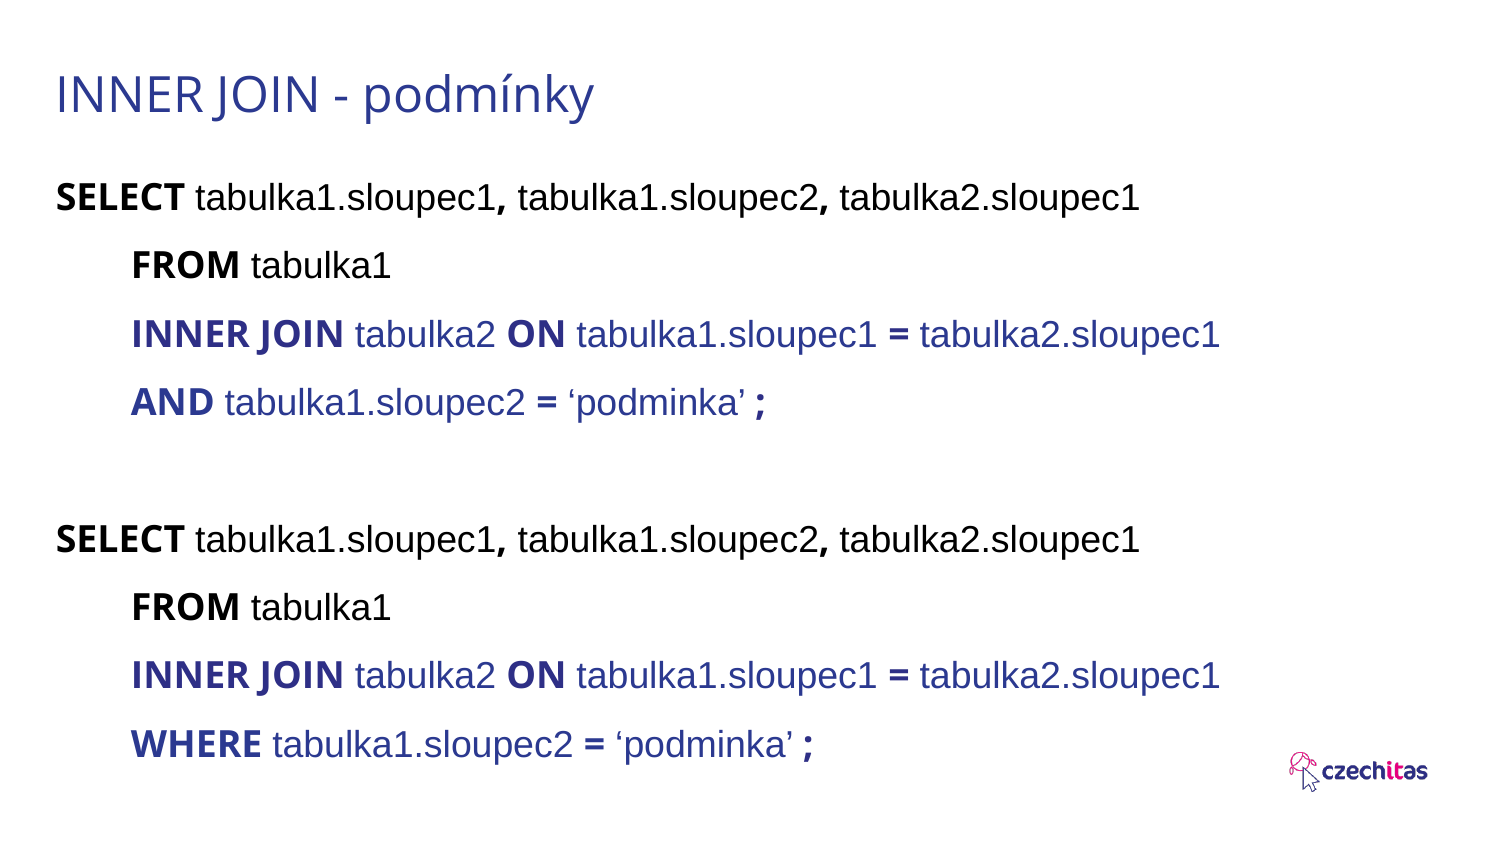

# INNER JOIN - podmínky
SELECT tabulka1.sloupec1, tabulka1.sloupec2, tabulka2.sloupec1
FROM tabulka1
INNER JOIN tabulka2 ON tabulka1.sloupec1 = tabulka2.sloupec1
AND tabulka1.sloupec2 = ‘podminka’ ;

SELECT tabulka1.sloupec1, tabulka1.sloupec2, tabulka2.sloupec1
FROM tabulka1
INNER JOIN tabulka2 ON tabulka1.sloupec1 = tabulka2.sloupec1
WHERE tabulka1.sloupec2 = ‘podminka’ ;